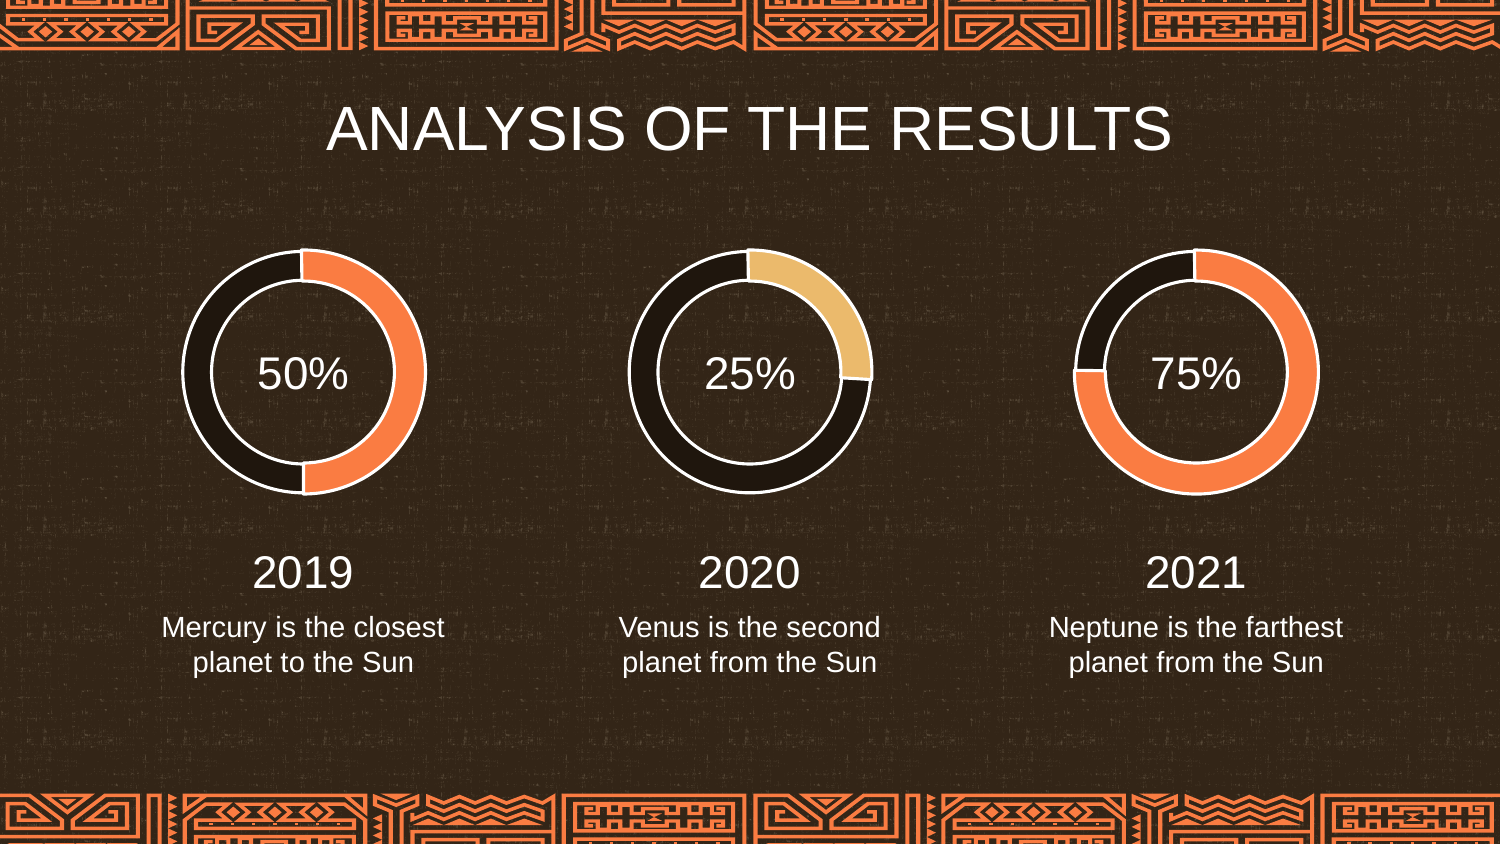

ANALYSIS OF THE RESULTS

# 50%
25%
75%
2019
2020
2021
Venus is the second planet from the Sun
Neptune is the farthest planet from the Sun
Mercury is the closest planet to the Sun